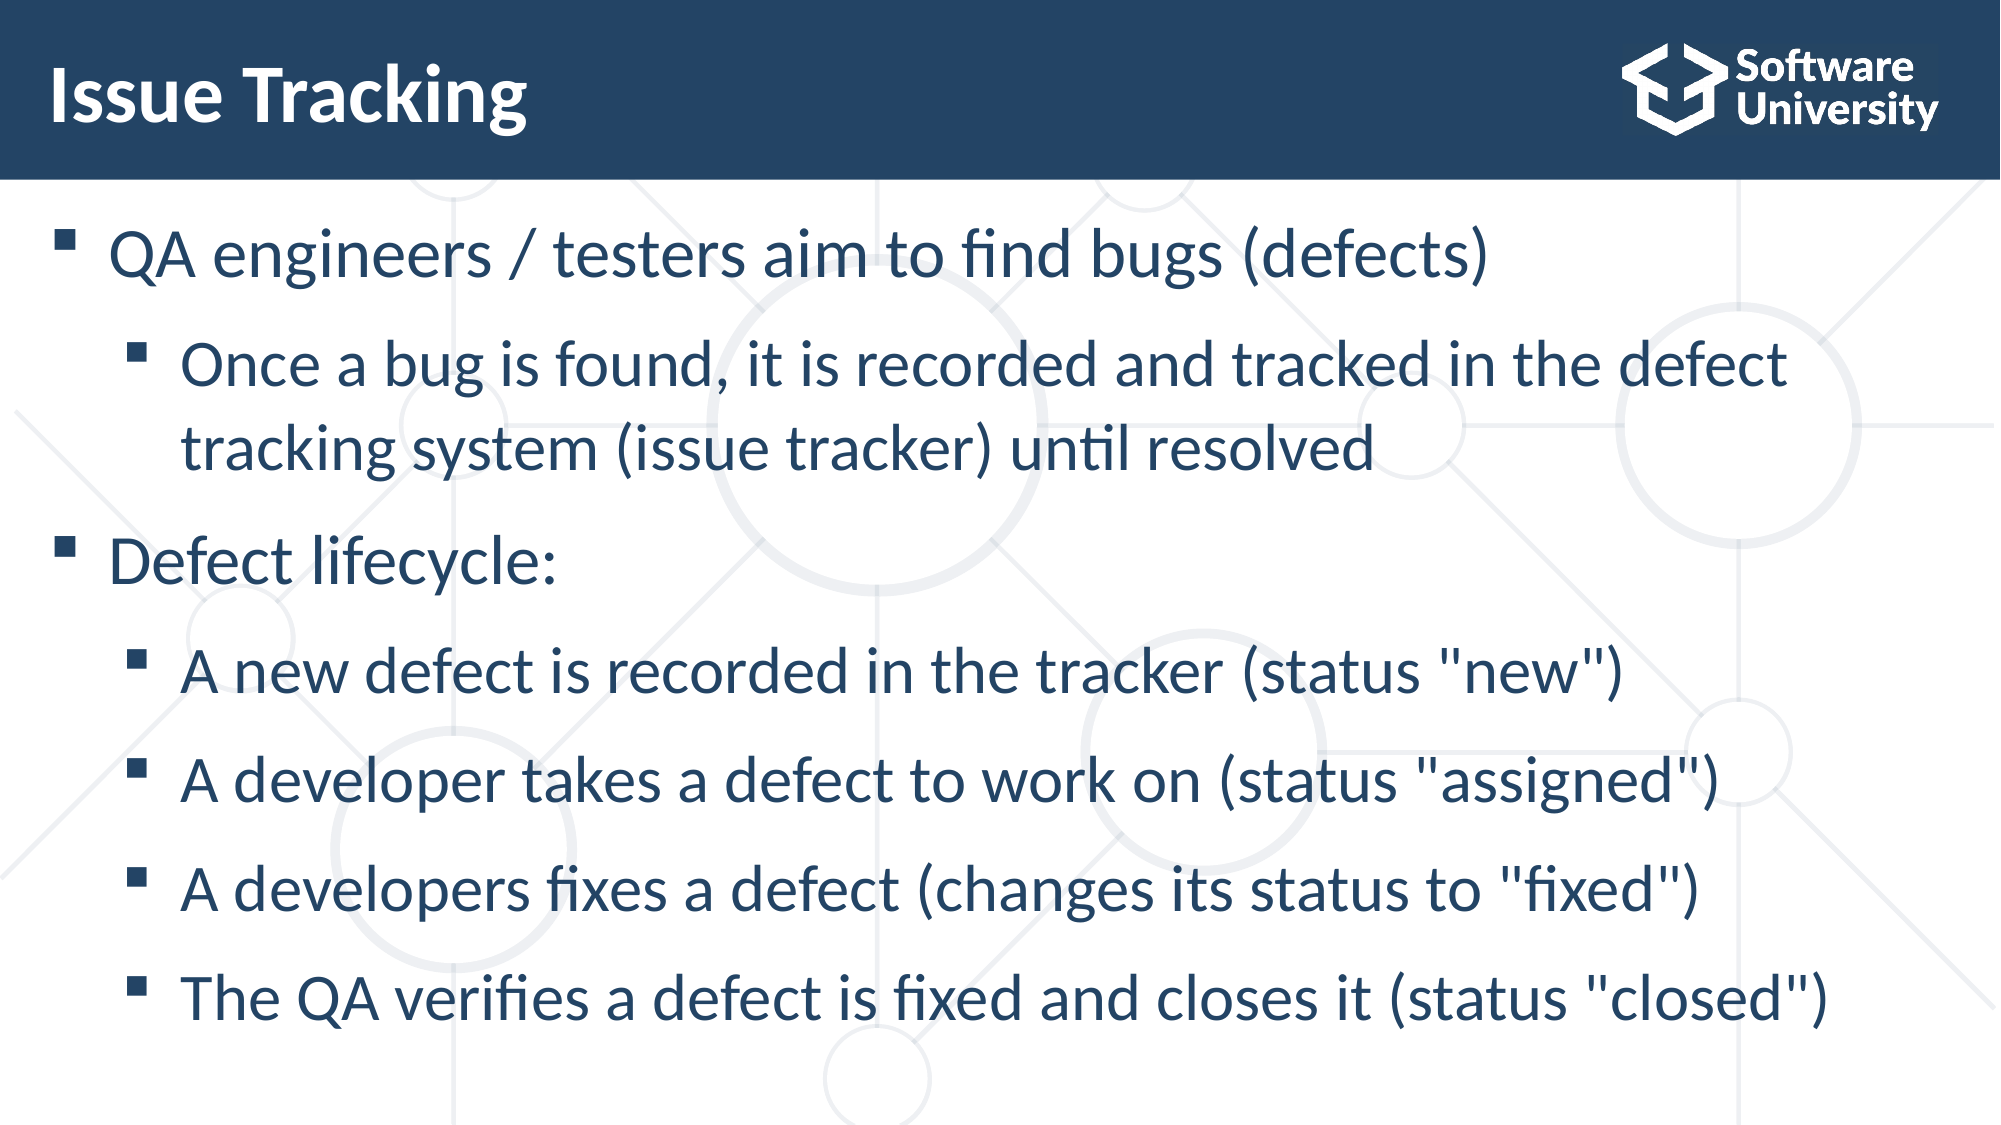

46
# Issue Tracking
QA engineers / testers aim to find bugs (defects)
Once a bug is found, it is recorded and tracked in the defect tracking system (issue tracker) until resolved
Defect lifecycle:
A new defect is recorded in the tracker (status "new")
A developer takes a defect to work on (status "assigned")
A developers fixes a defect (changes its status to "fixed")
The QA verifies a defect is fixed and closes it (status "closed")